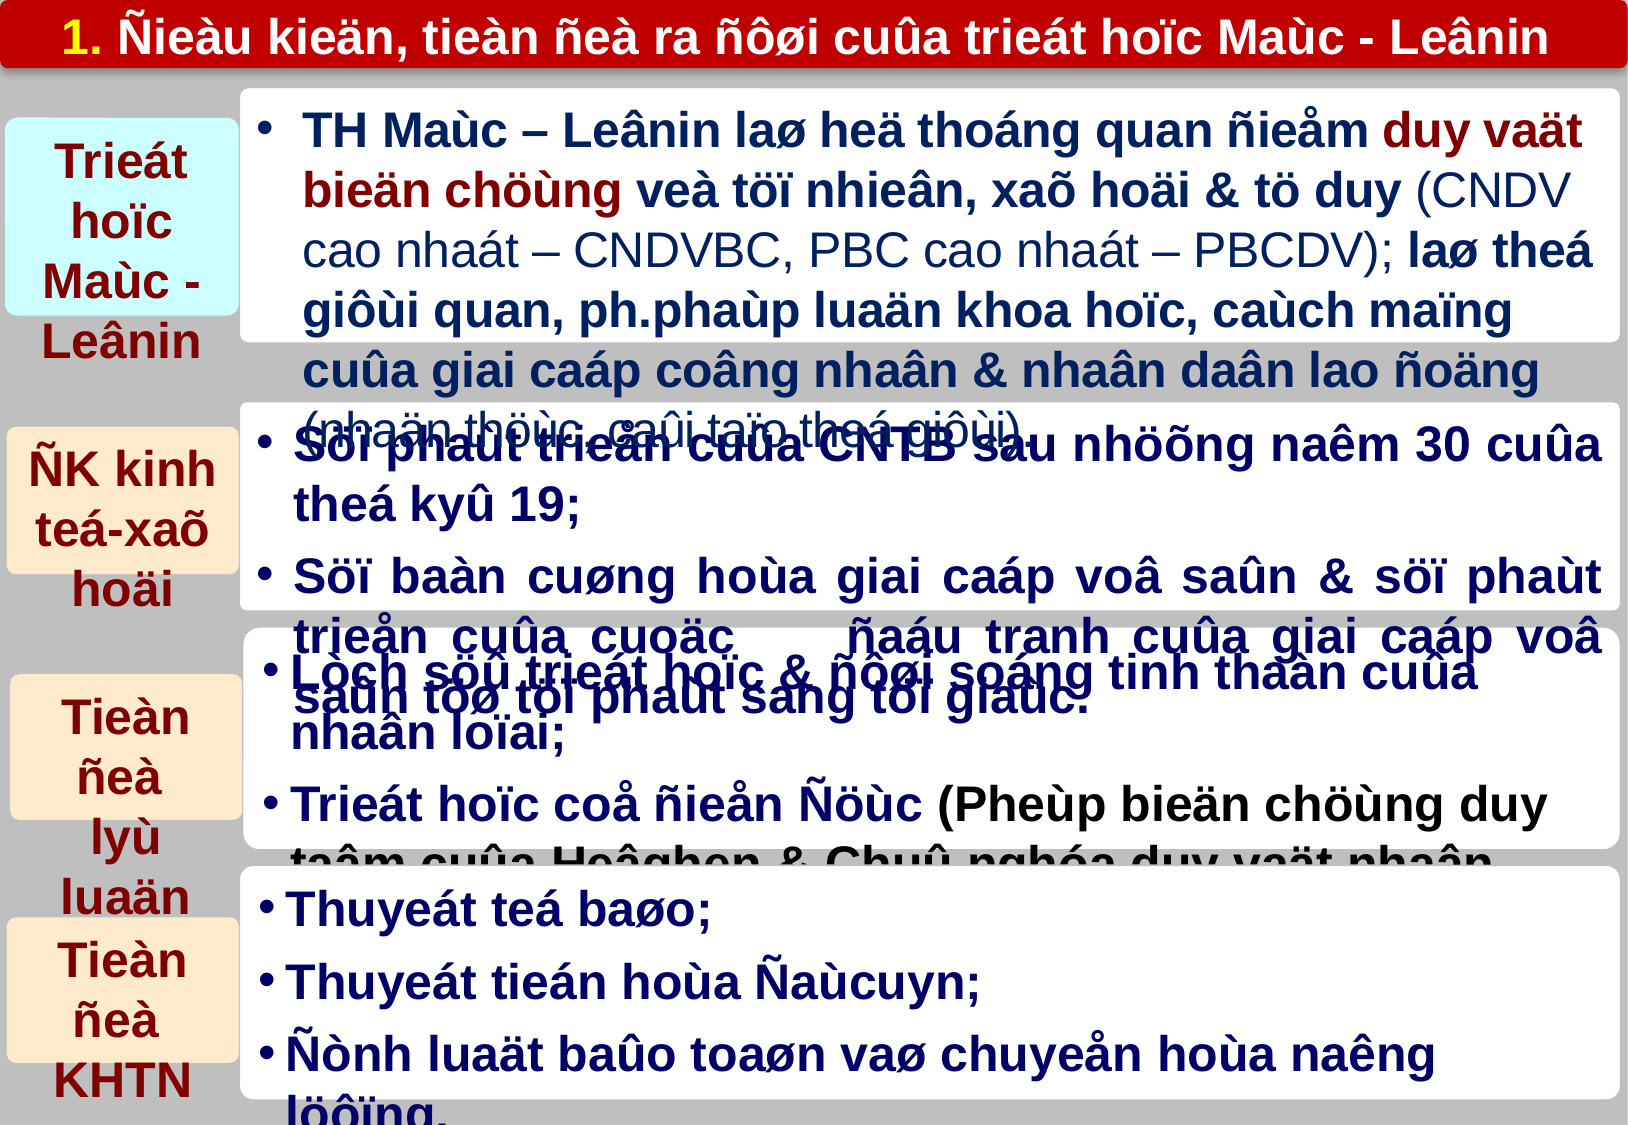

1. Ñieàu kieän, tieàn ñeà ra ñôøi cuûa trieát hoïc Maùc - Leânin
TH Maùc – Leânin laø heä thoáng quan ñieåm duy vaät bieän chöùng veà töï nhieân, xaõ hoäi & tö duy (CNDV cao nhaát – CNDVBC, PBC cao nhaát – PBCDV); laø theá giôùi quan, ph.phaùp luaän khoa hoïc, caùch maïng cuûa giai caáp coâng nhaân & nhaân daân lao ñoäng (nhaän thöùc, caûi taïo theá giôùi).
Trieát hoïc Maùc -Leânin
Söï phaùt trieån cuûa CNTB sau nhöõng naêm 30 cuûa theá kyû 19;
Söï baàn cuøng hoùa giai caáp voâ saûn & söï phaùt trieån cuûa cuoäc     ñaáu tranh cuûa giai caáp voâ saûn töø töï phaùt sang töï giaùc.
ÑK kinh teá-xaõ hoäi
Lòch söû trieát hoïc & ñôøi soáng tinh thaàn cuûa nhaân loïai;
Trieát hoïc coå ñieån Ñöùc (Pheùp bieän chöùng duy taâm cuûa Heâghen & Chuû nghóa duy vaät nhaân baûn cuûa Phôiôbaéc).
Tieàn ñeà
lyù luaän
Thuyeát teá baøo;
Thuyeát tieán hoùa Ñaùcuyn;
Ñònh luaät baûo toaøn vaø chuyeån hoùa naêng löôïng.
Tieàn ñeà
KHTN